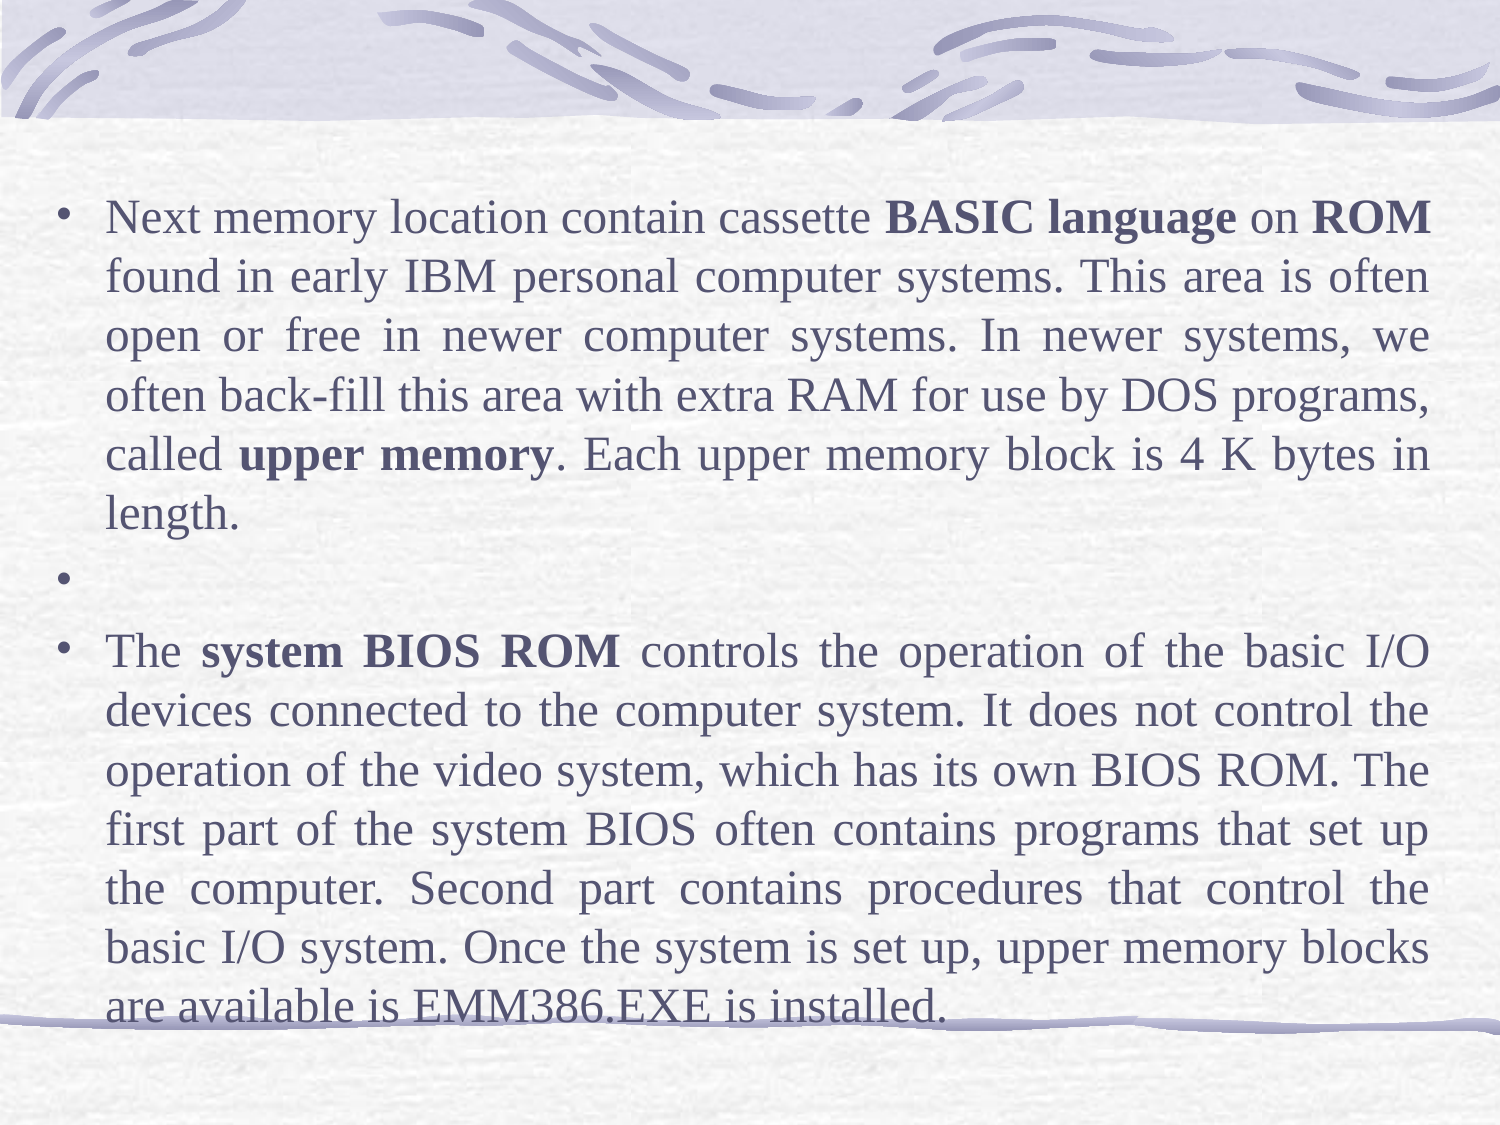

Next memory location contain cassette BASIC language on ROM found in early IBM personal computer systems. This area is often open or free in newer computer systems. In newer systems, we often back-fill this area with extra RAM for use by DOS programs, called upper memory. Each upper memory block is 4 K bytes in length.

The system BIOS ROM controls the operation of the basic I/O devices connected to the computer system. It does not control the operation of the video system, which has its own BIOS ROM. The first part of the system BIOS often contains programs that set up the computer. Second part contains procedures that control the basic I/O system. Once the system is set up, upper memory blocks are available is EMM386.EXE is installed.